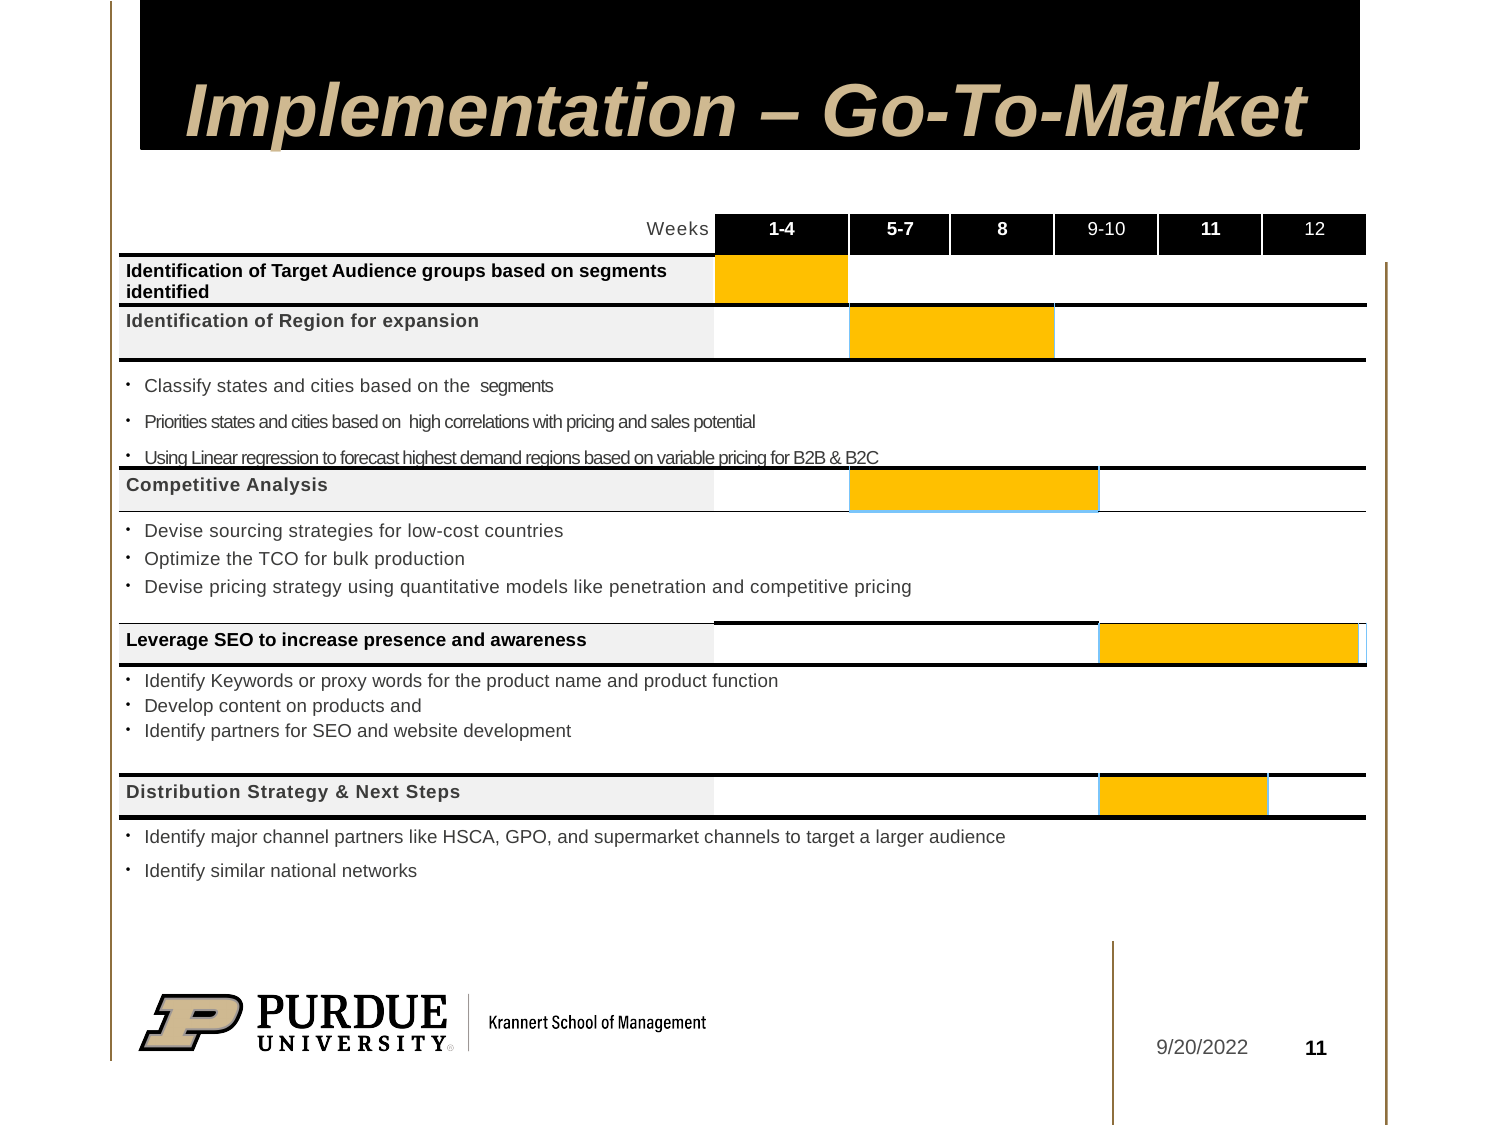

# Implementation – Go-To-Market
| Weeks | 1-4 | 5-7 | 8 | 9-10 |  | 11 | 12 |  |  |
| --- | --- | --- | --- | --- | --- | --- | --- | --- | --- |
| Identification of Target Audience groups based on segments identified |  |  |  |  |  |  |  |  |  |
| Identification of Region for expansion |  |  |  |  |  |  |  |  |  |
| Classify states and cities based on the segments Priorities states and cities based on high correlations with pricing and sales potential Using Linear regression to forecast highest demand regions based on variable pricing for B2B & B2C |  |  |  |  |  |  |  |  |  |
| Competitive Analysis |  |  |  |  |  |  |  |  |  |
| Devise sourcing strategies for low-cost countries Optimize the TCO for bulk production Devise pricing strategy using quantitative models like penetration and competitive pricing |  |  |  |  |  |  |  |  |  |
| Leverage SEO to increase presence and awareness |  |  |  |  |  |  |  |  |  |
| Identify Keywords or proxy words for the product name and product function Develop content on products and Identify partners for SEO and website development |  |  |  |  |  |  |  |  |  |
| Distribution Strategy & Next Steps |  |  |  |  |  |  |  |  |  |
| Identify major channel partners like HSCA, GPO, and supermarket channels to target a larger audience Identify similar national networks |  |  |  |  |  |  |  |  |  |
11
9/20/2022